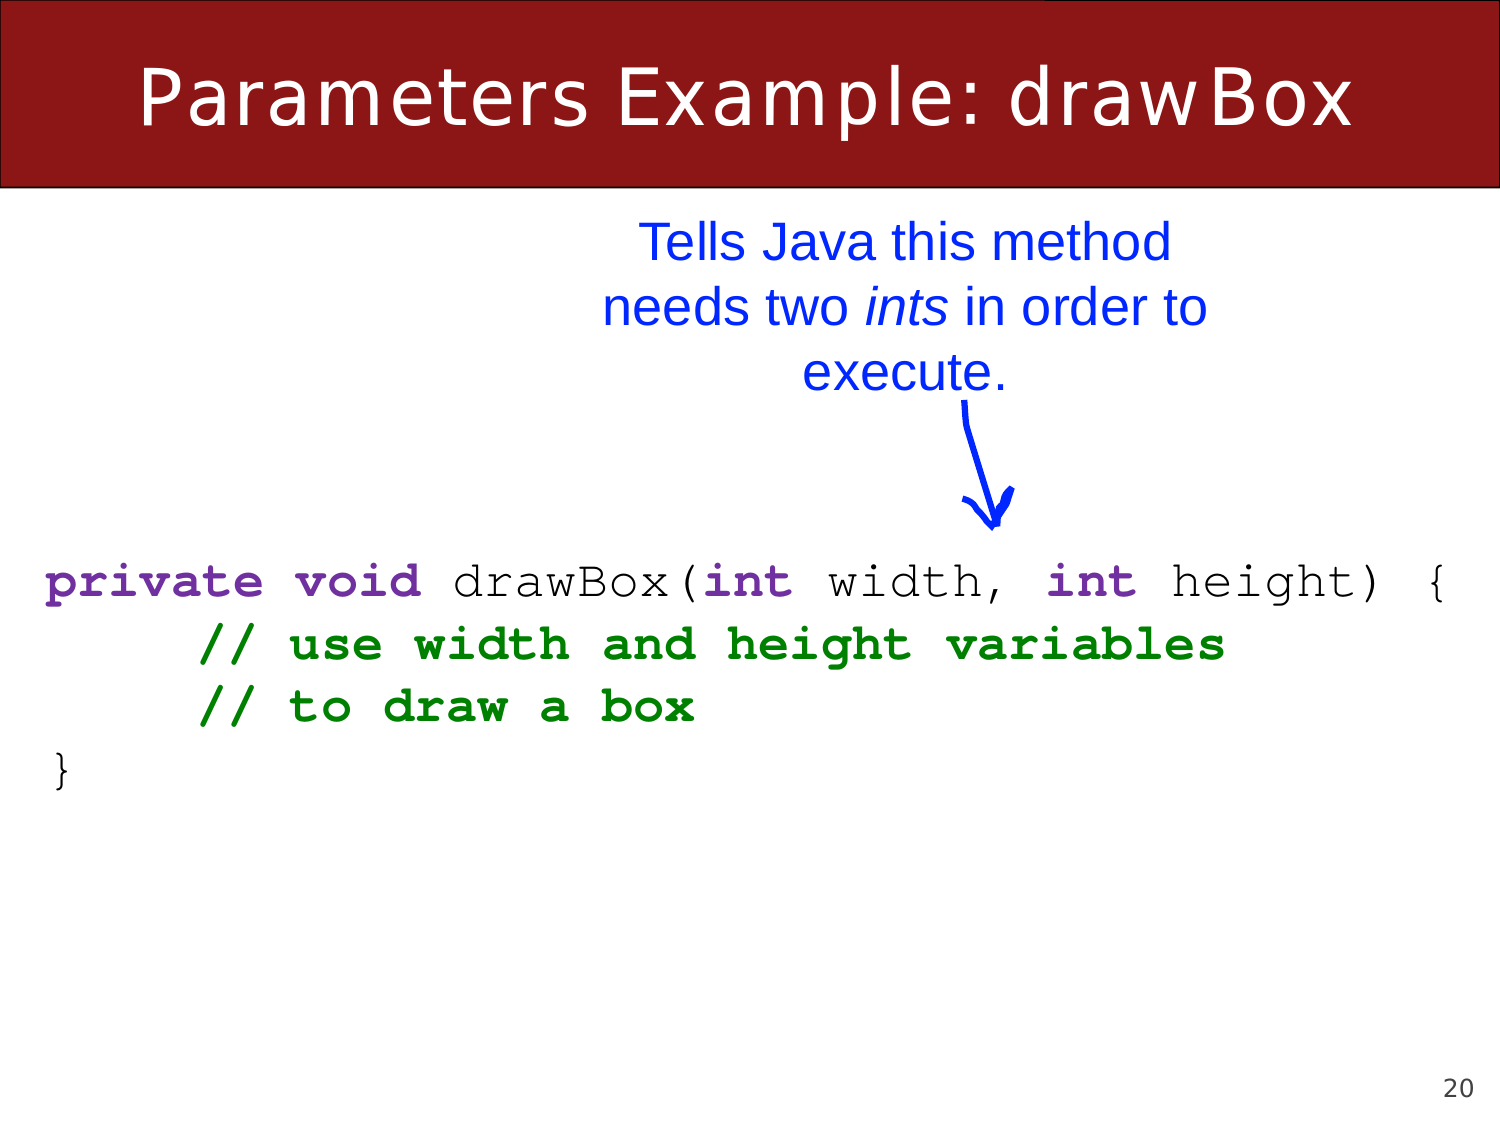

# Parameters Example: drawBox
Tells Java this method needs two ints in order to execute.

private void drawBox(int width, int height) {
	// use width and height variables
	// to draw a box
}